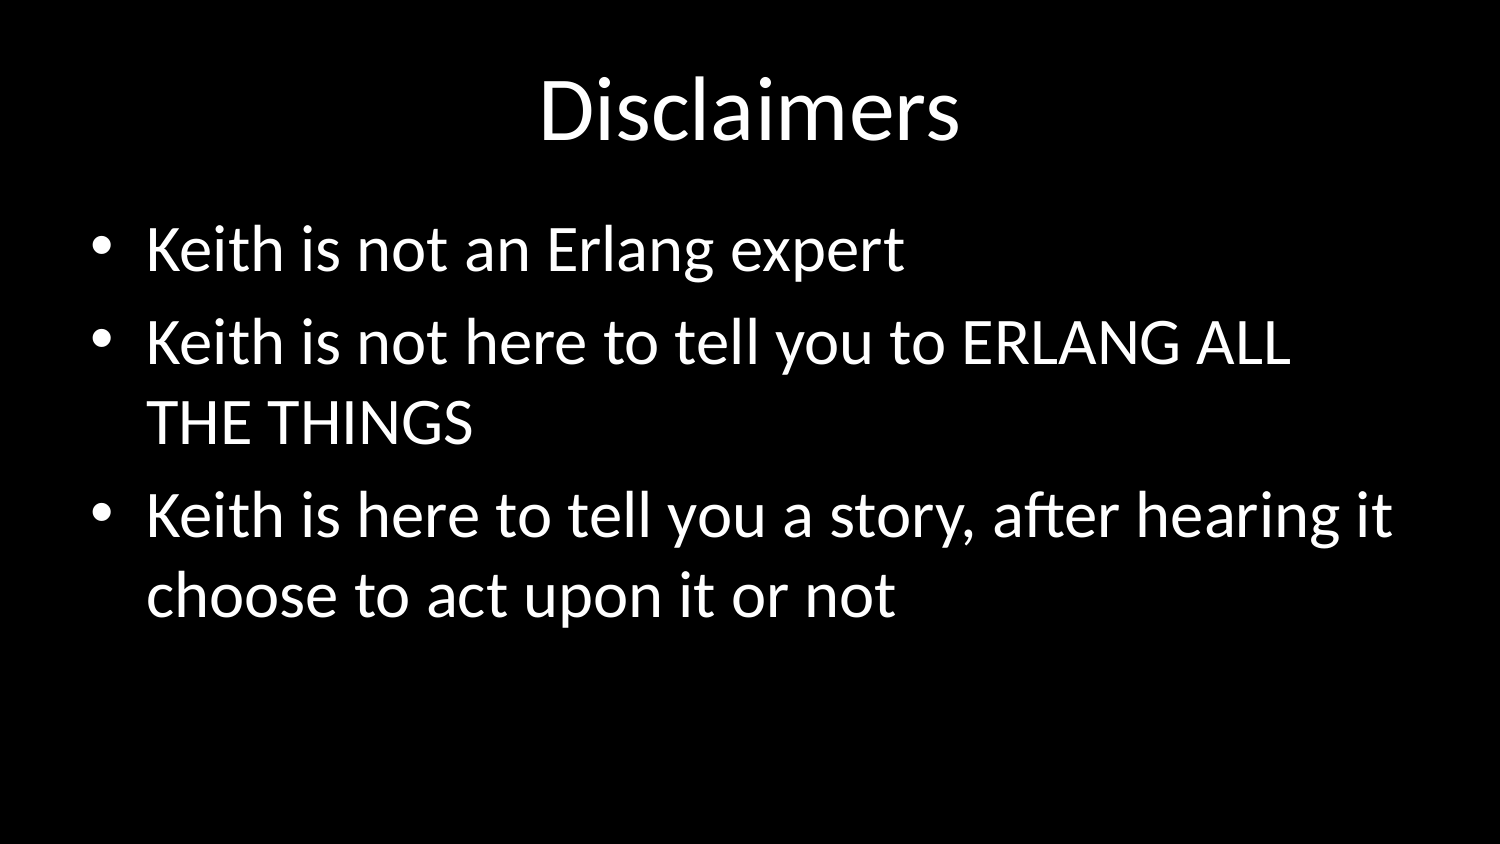

# Disclaimers
Keith is not an Erlang expert
Keith is not here to tell you to ERLANG ALL THE THINGS
Keith is here to tell you a story, after hearing it choose to act upon it or not